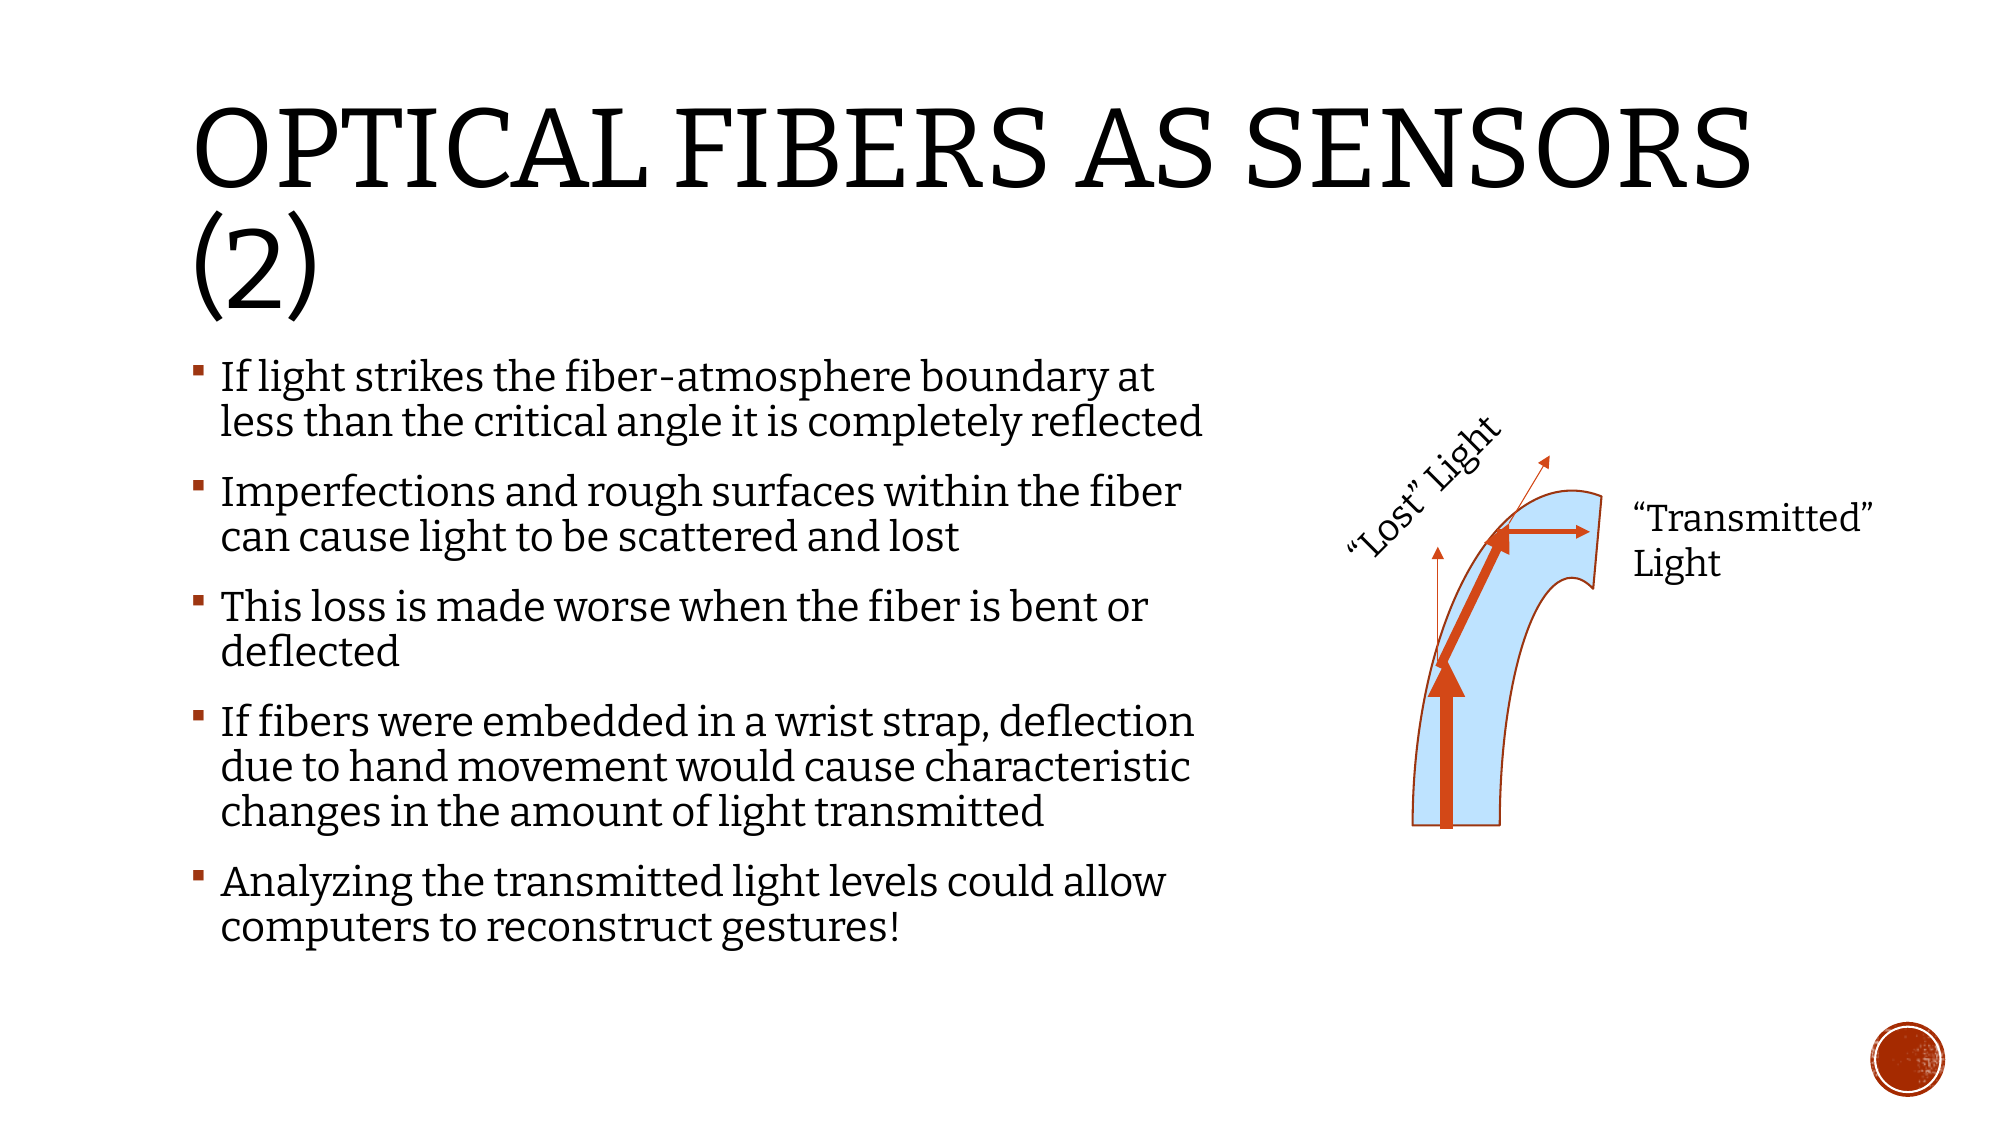

# Optical Fibers as Sensors (2)
If light strikes the fiber-atmosphere boundary at less than the critical angle it is completely reflected
Imperfections and rough surfaces within the fiber can cause light to be scattered and lost
This loss is made worse when the fiber is bent or deflected
If fibers were embedded in a wrist strap, deflection due to hand movement would cause characteristic changes in the amount of light transmitted
Analyzing the transmitted light levels could allow computers to reconstruct gestures!
“Lost” Light

“Transmitted” Light